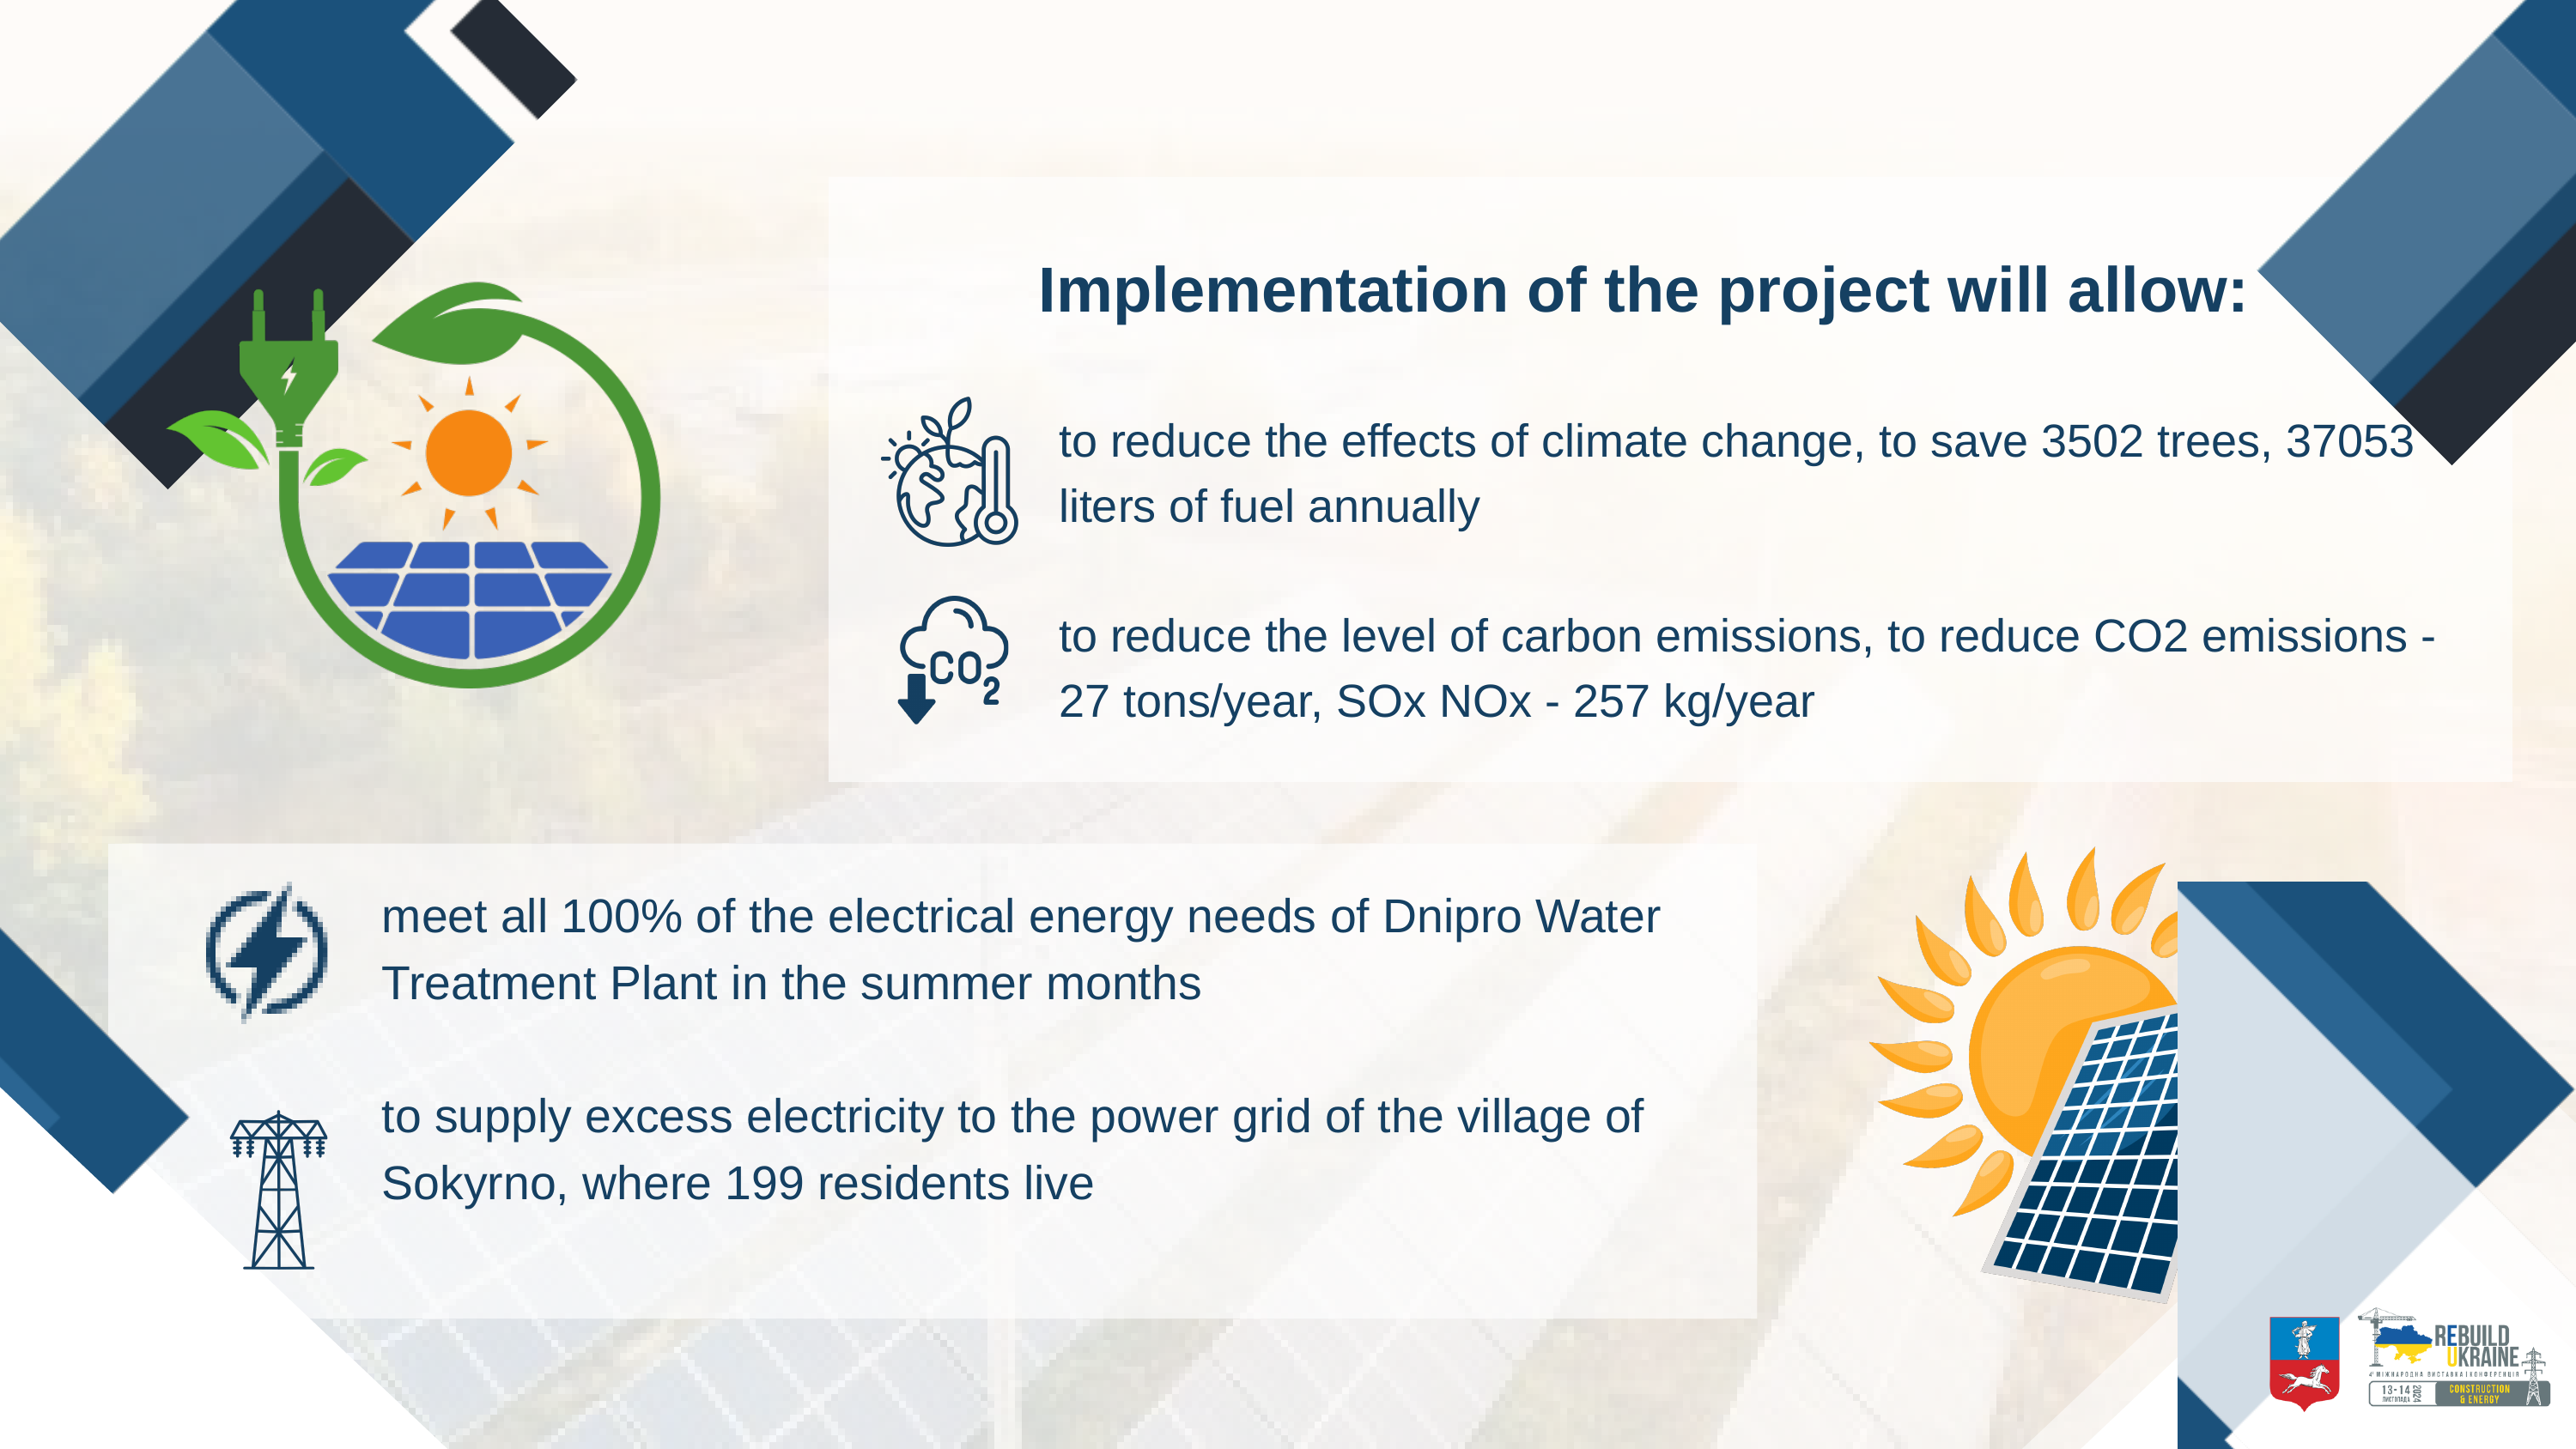

Implementation of the project will allow:

to reduce the effects of climate change, to save 3502 trees, 37053 liters of fuel annually

to reduce the level of carbon emissions, to reduce CO2 emissions - 27 tons/year, SOx NOx - 257 kg/year

meet all 100% of the electrical energy needs of Dnipro Water Treatment Plant in the summer months

to supply excess electricity to the power grid of the village of Sokyrno, where 199 residents live